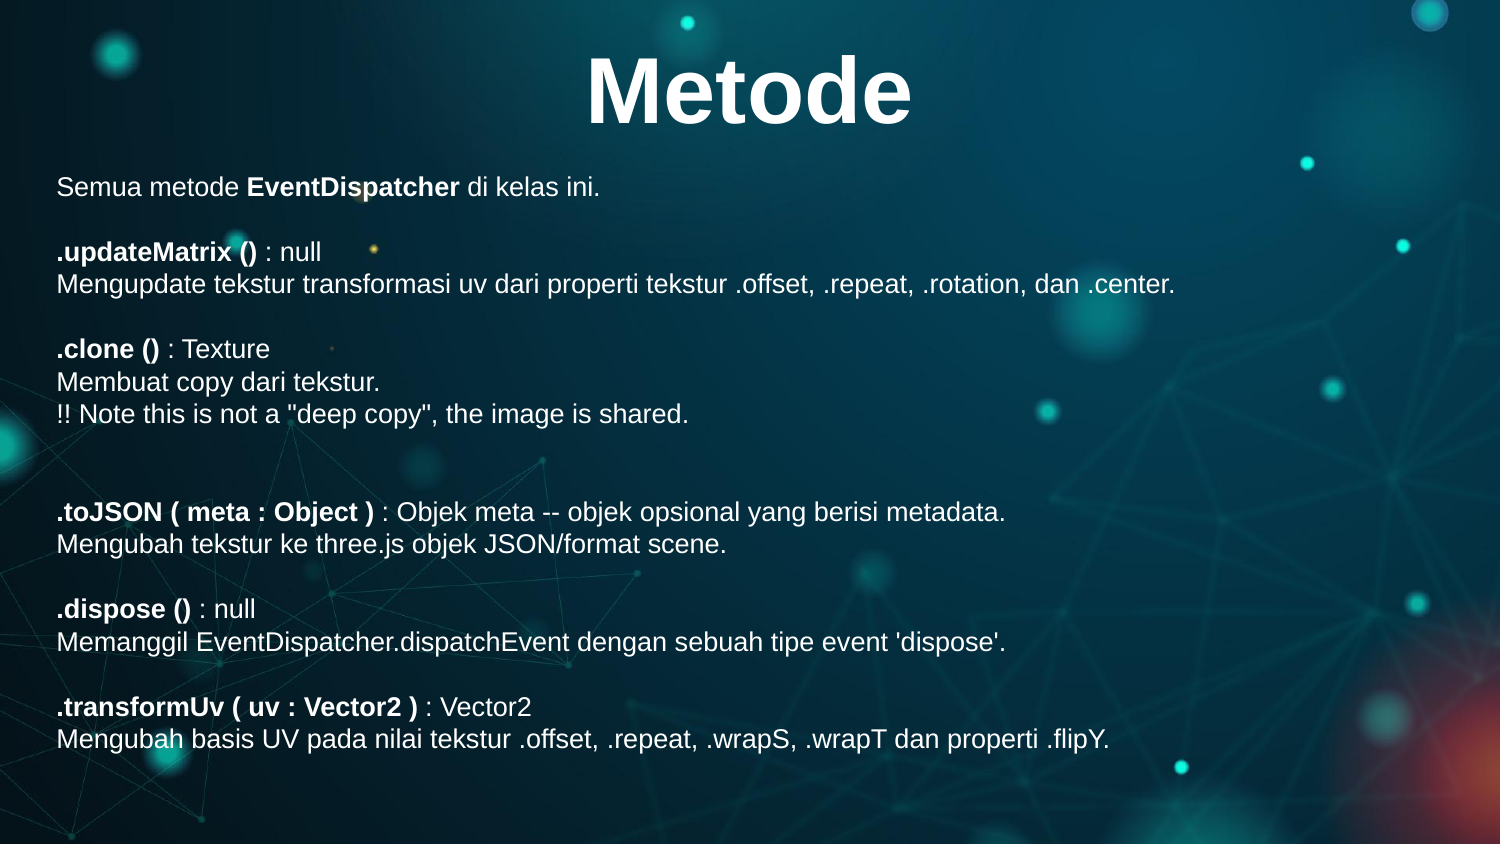

# Metode
Semua metode EventDispatcher di kelas ini.

.updateMatrix () : null
Mengupdate tekstur transformasi uv dari properti tekstur .offset, .repeat, .rotation, dan .center.

.clone () : Texture
Membuat copy dari tekstur.
!! Note this is not a "deep copy", the image is shared.

.toJSON ( meta : Object ) : Objek meta -- objek opsional yang berisi metadata.
Mengubah tekstur ke three.js objek JSON/format scene.

.dispose () : null
Memanggil EventDispatcher.dispatchEvent dengan sebuah tipe event 'dispose'.

.transformUv ( uv : Vector2 ) : Vector2
Mengubah basis UV pada nilai tekstur .offset, .repeat, .wrapS, .wrapT dan properti .flipY.